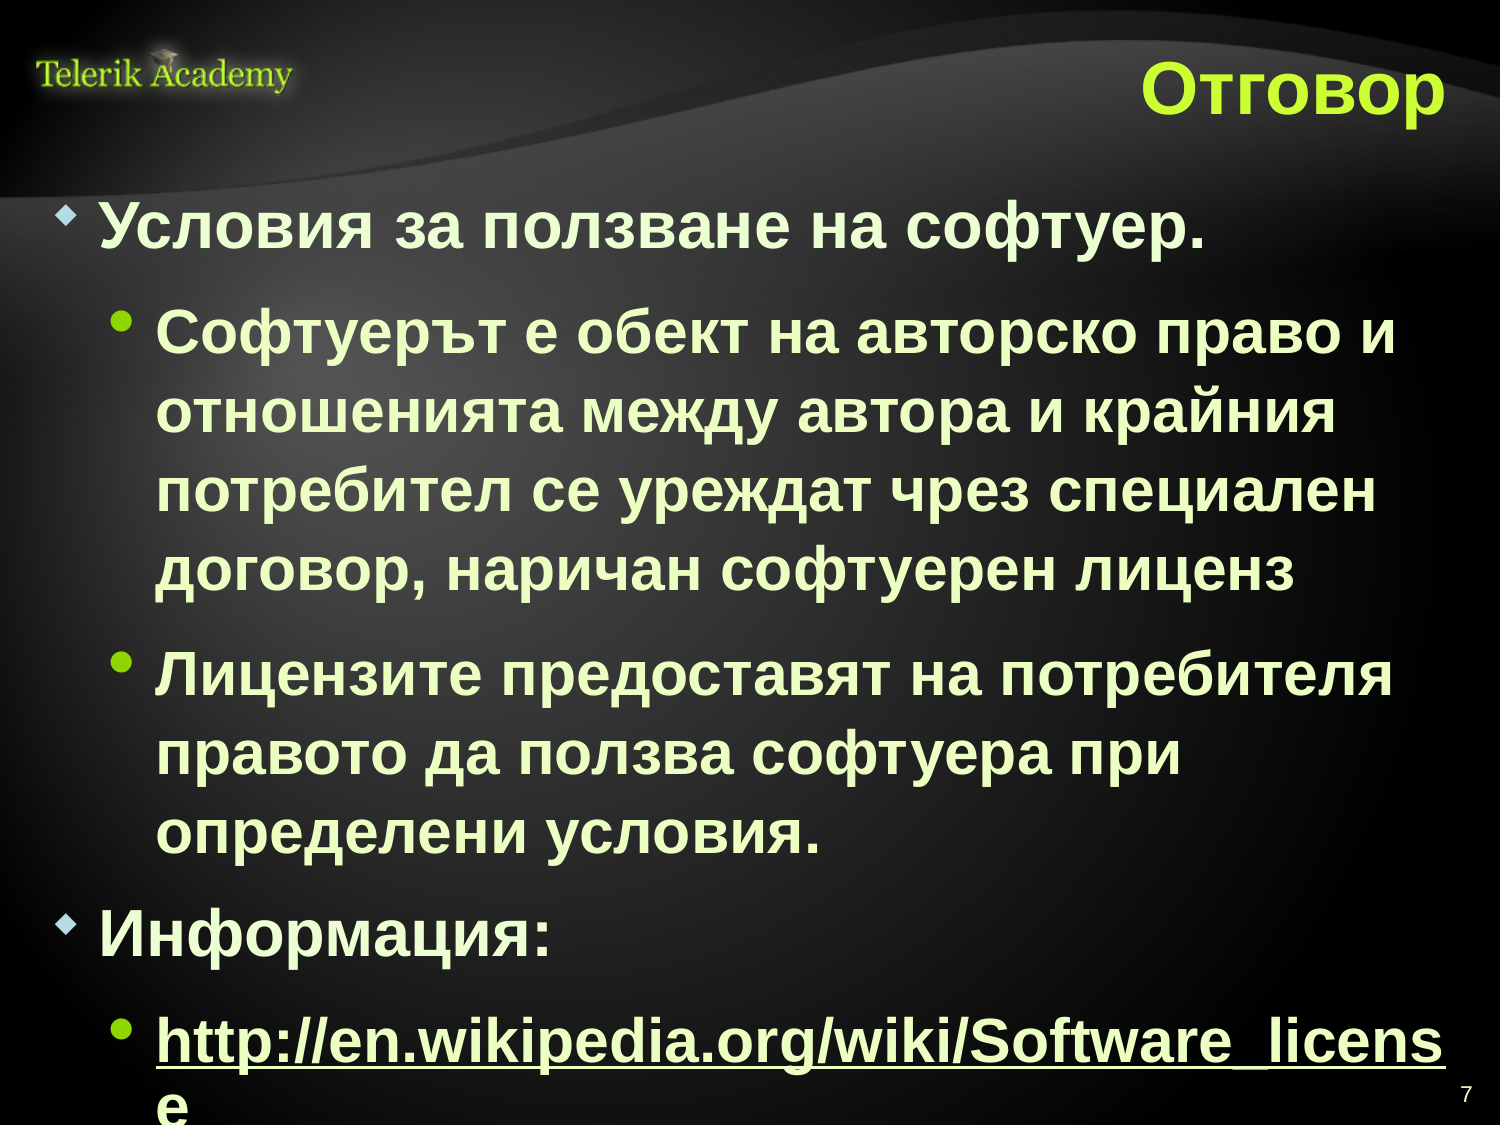

# Отговор
Условия за ползване на софтуер.
Софтуерът е обект на авторско право и отношенията между автора и крайния потребител се уреждат чрез специален договор, наричан софтуерен лиценз
Лицензите предоставят на потребителя правото да ползва софтуера при определени условия.
Информация:
http://en.wikipedia.org/wiki/Software_license
7